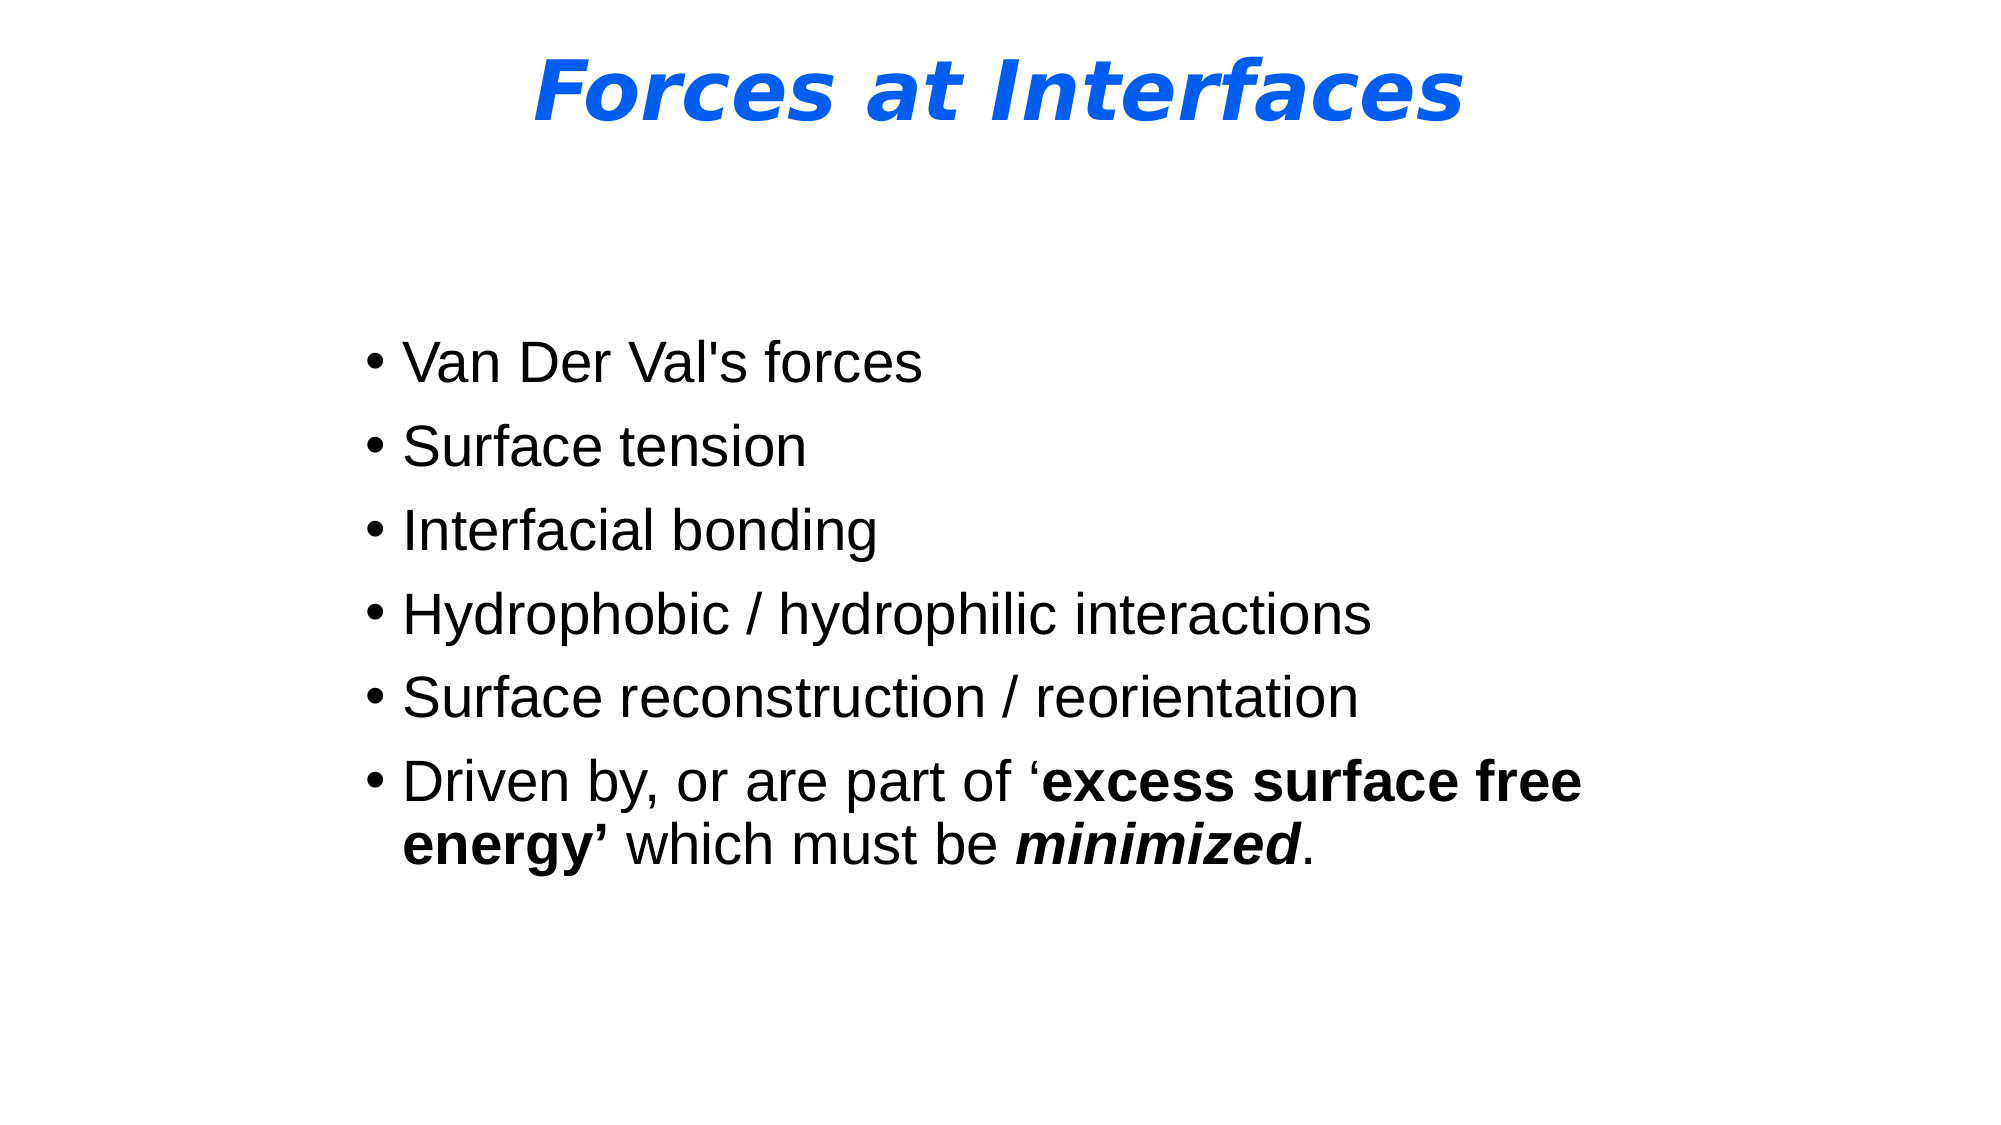

# Forces at Interfaces
Van Der Val's forces
Surface tension
Interfacial bonding
Hydrophobic / hydrophilic interactions
Surface reconstruction / reorientation
Driven by, or are part of ‘excess surface free energy’ which must be minimized.